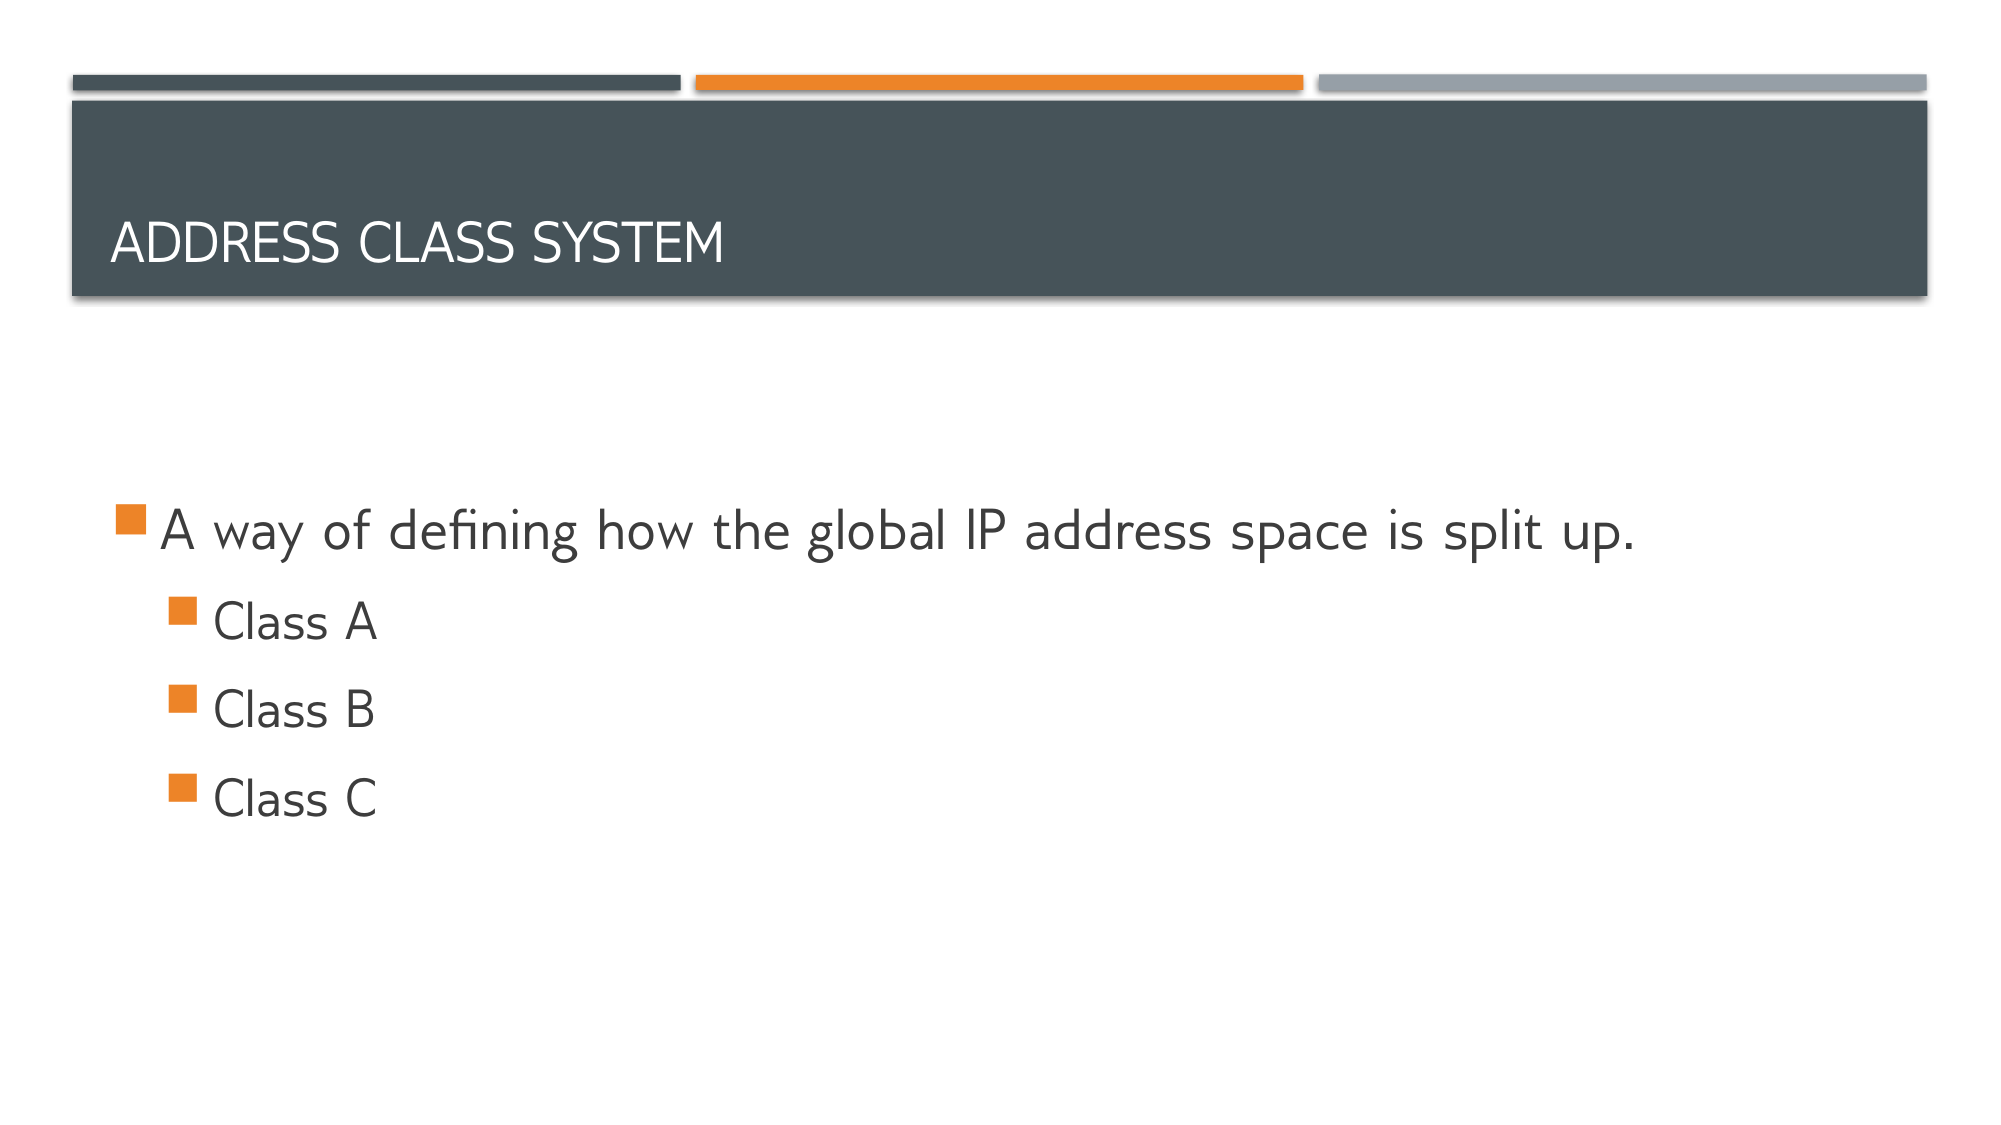

# Address class system
A way of defining how the global IP address space is split up.
Class A
Class B
Class C